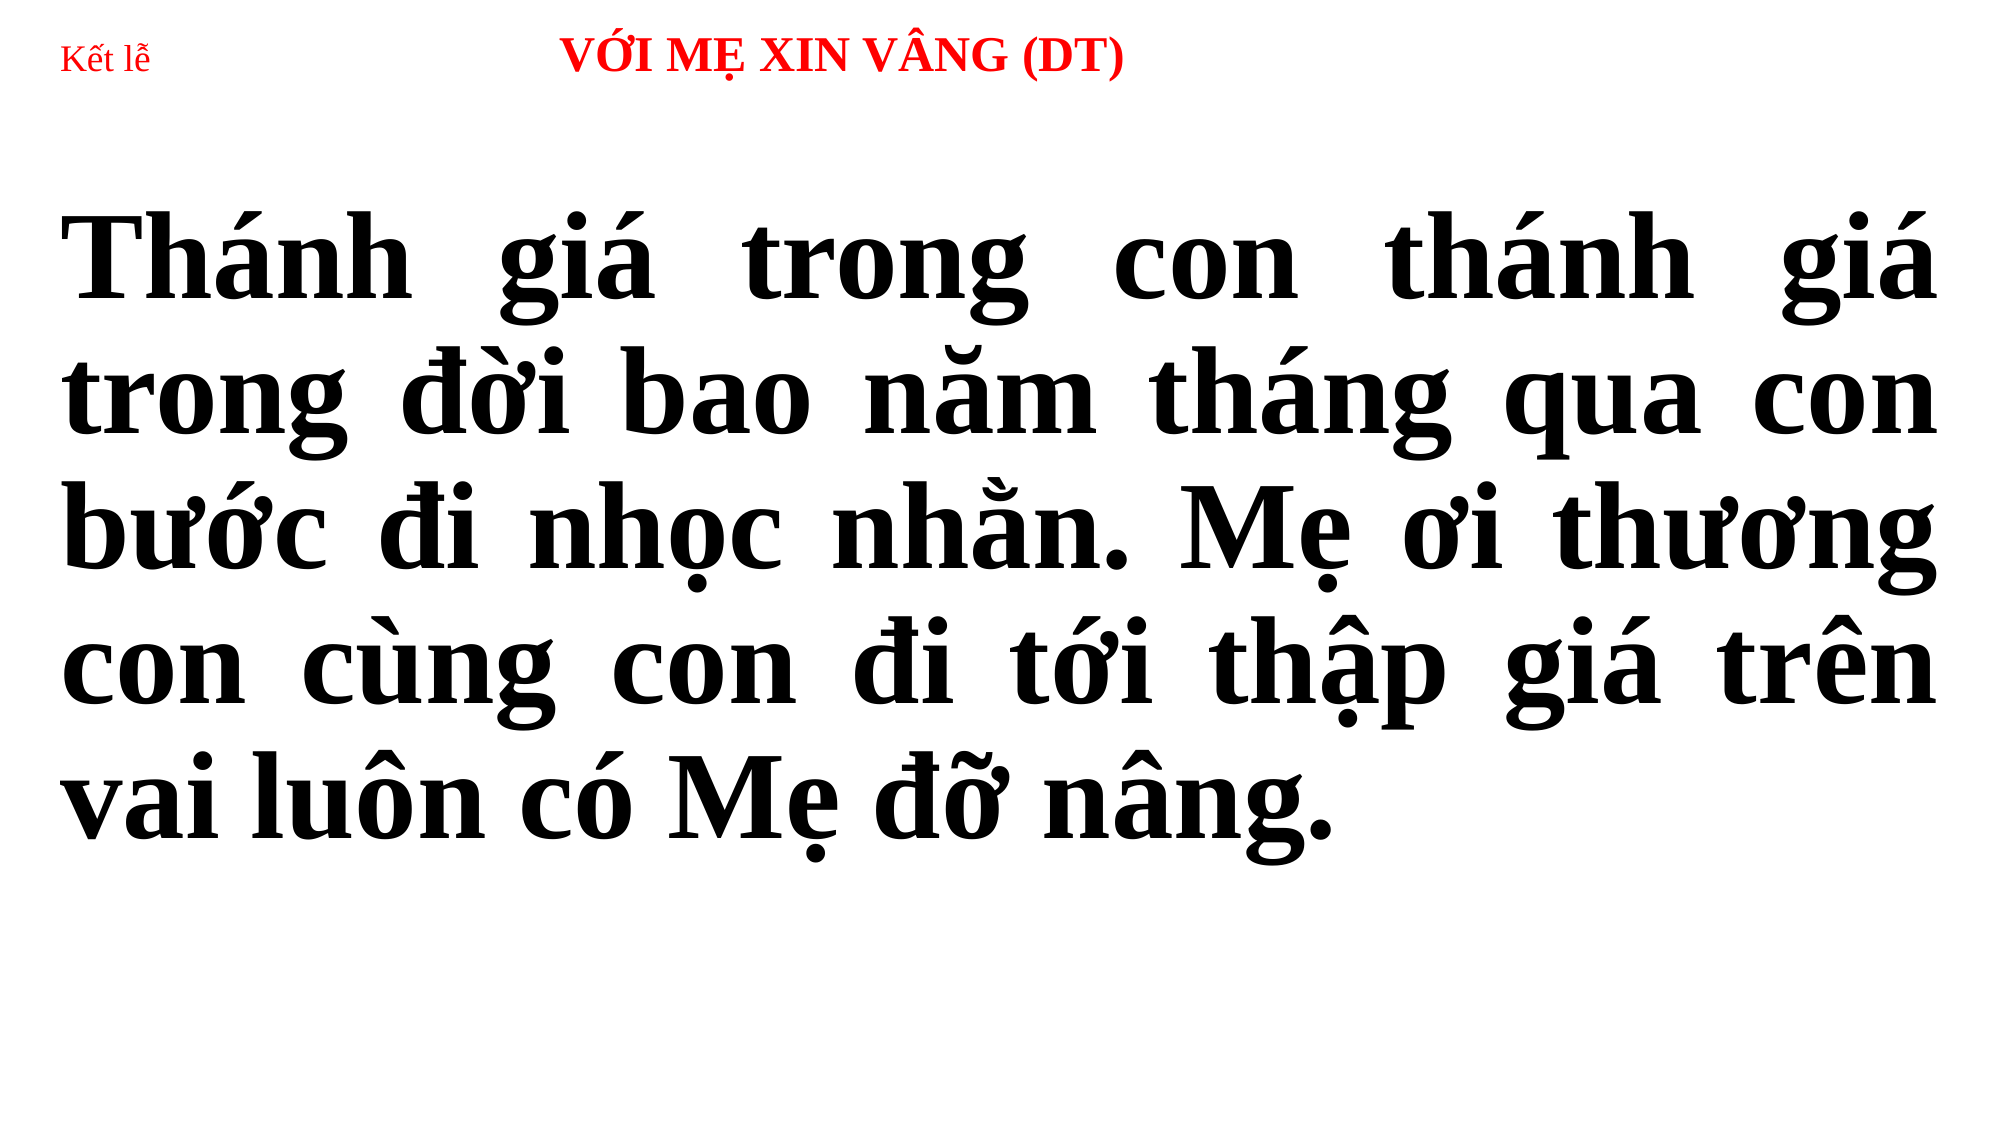

# Kết lễ                                           VỚI MẸ XIN VÂNG (DT)
Thánh giá trong con thánh giá trong đời bao năm tháng qua con bước đi nhọc nhằn. Mẹ ơi thương con cùng con đi tới thập giá trên vai luôn có Mẹ đỡ nâng.